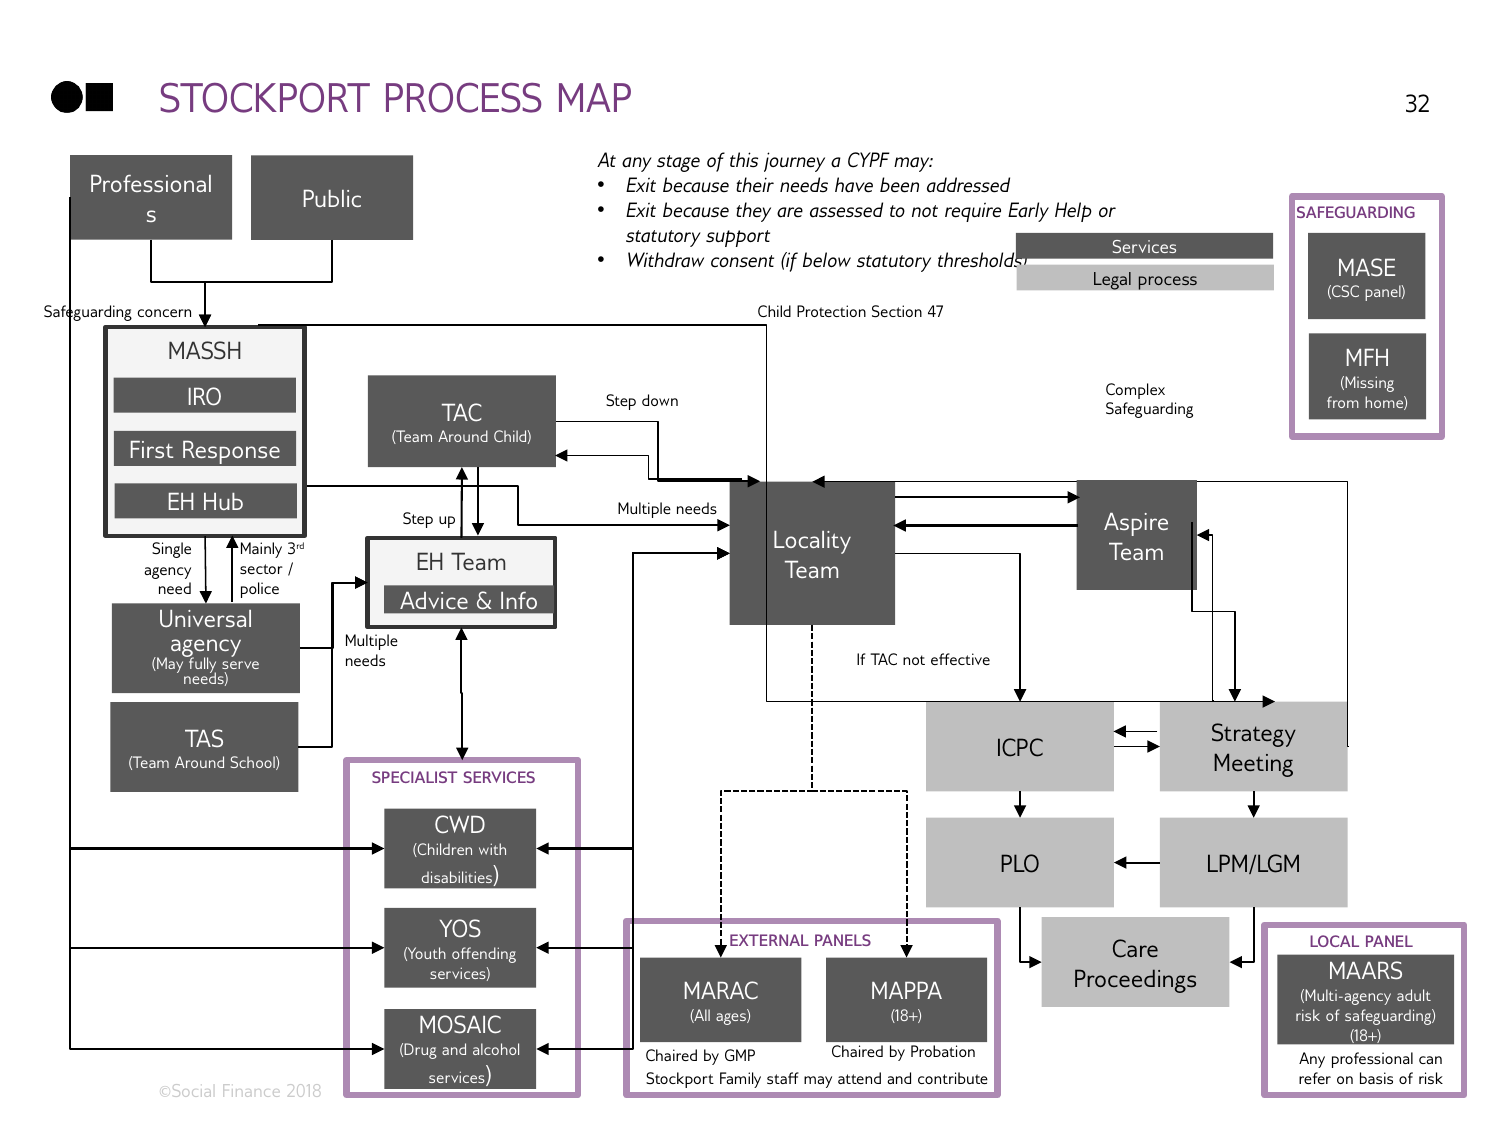

# Stockport process map
32
At any stage of this journey a CYPF may:
Exit because their needs have been addressed
Exit because they are assessed to not require Early Help or statutory support
Withdraw consent (if below statutory thresholds)
Professionals
Public

SAFEGUARDING
Services
MASE
(CSC panel)
Legal process
Child Protection Section 47
Safeguarding concern
MASSH
MFH
(Missing from home)
TAC
(Team Around Child)
IRO
Step down
Complex Safeguarding
First Response
Aspire
Team
Locality
Team
EH Hub
Multiple needs
Step up
EH Team
Mainly 3rd sector / police
Single agency need
Advice & Info
Universal agency
(May fully serve needs)
Multiple needs
If TAC not effective
ICPC
Strategy Meeting
TAS
(Team Around School)
SPECIALIST SERVICES

CWD
(Children with disabilities)
YOS
(Youth offending services)
MOSAIC
(Drug and alcohol services)
PLO
LPM/LGM
Care Proceedings

EXTERNAL PANELS

LOCAL PANEL
MAARS
(Multi-agency adult risk of safeguarding) (18+)
MARAC
(All ages)
MAPPA
(18+)
Chaired by Probation
Chaired by GMP
Any professional can refer on basis of risk
Stockport Family staff may attend and contribute